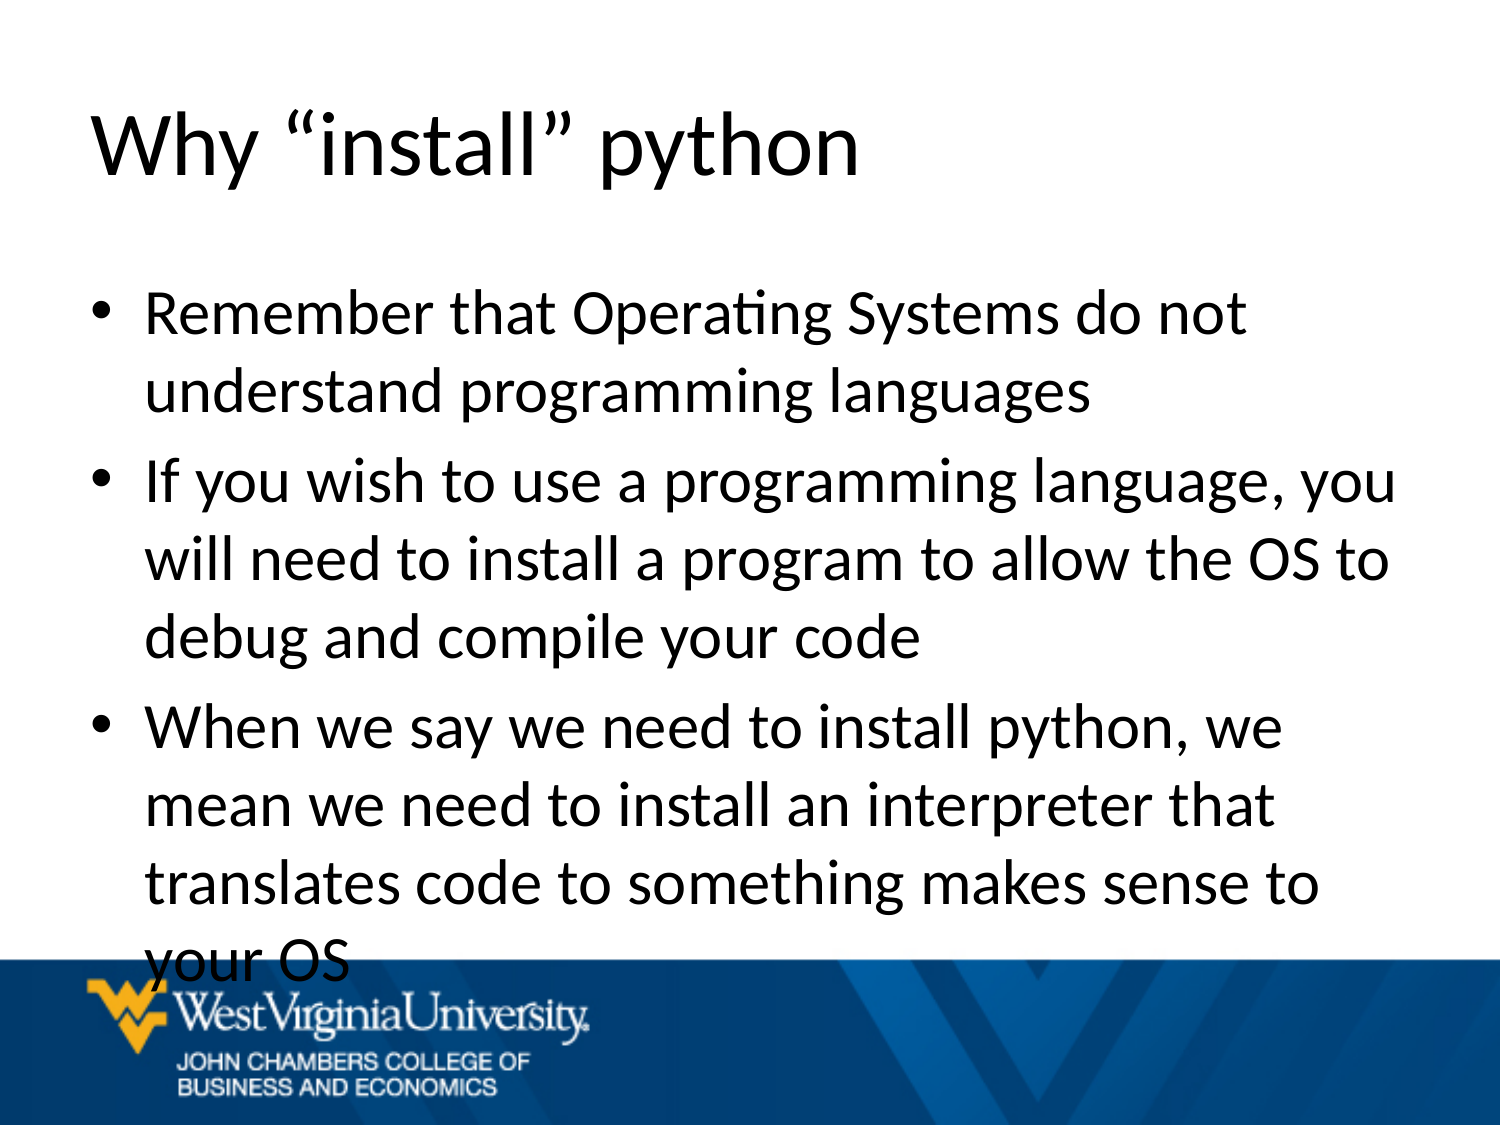

# Why “install” python
Remember that Operating Systems do not understand programming languages
If you wish to use a programming language, you will need to install a program to allow the OS to debug and compile your code
When we say we need to install python, we mean we need to install an interpreter that translates code to something makes sense to your OS